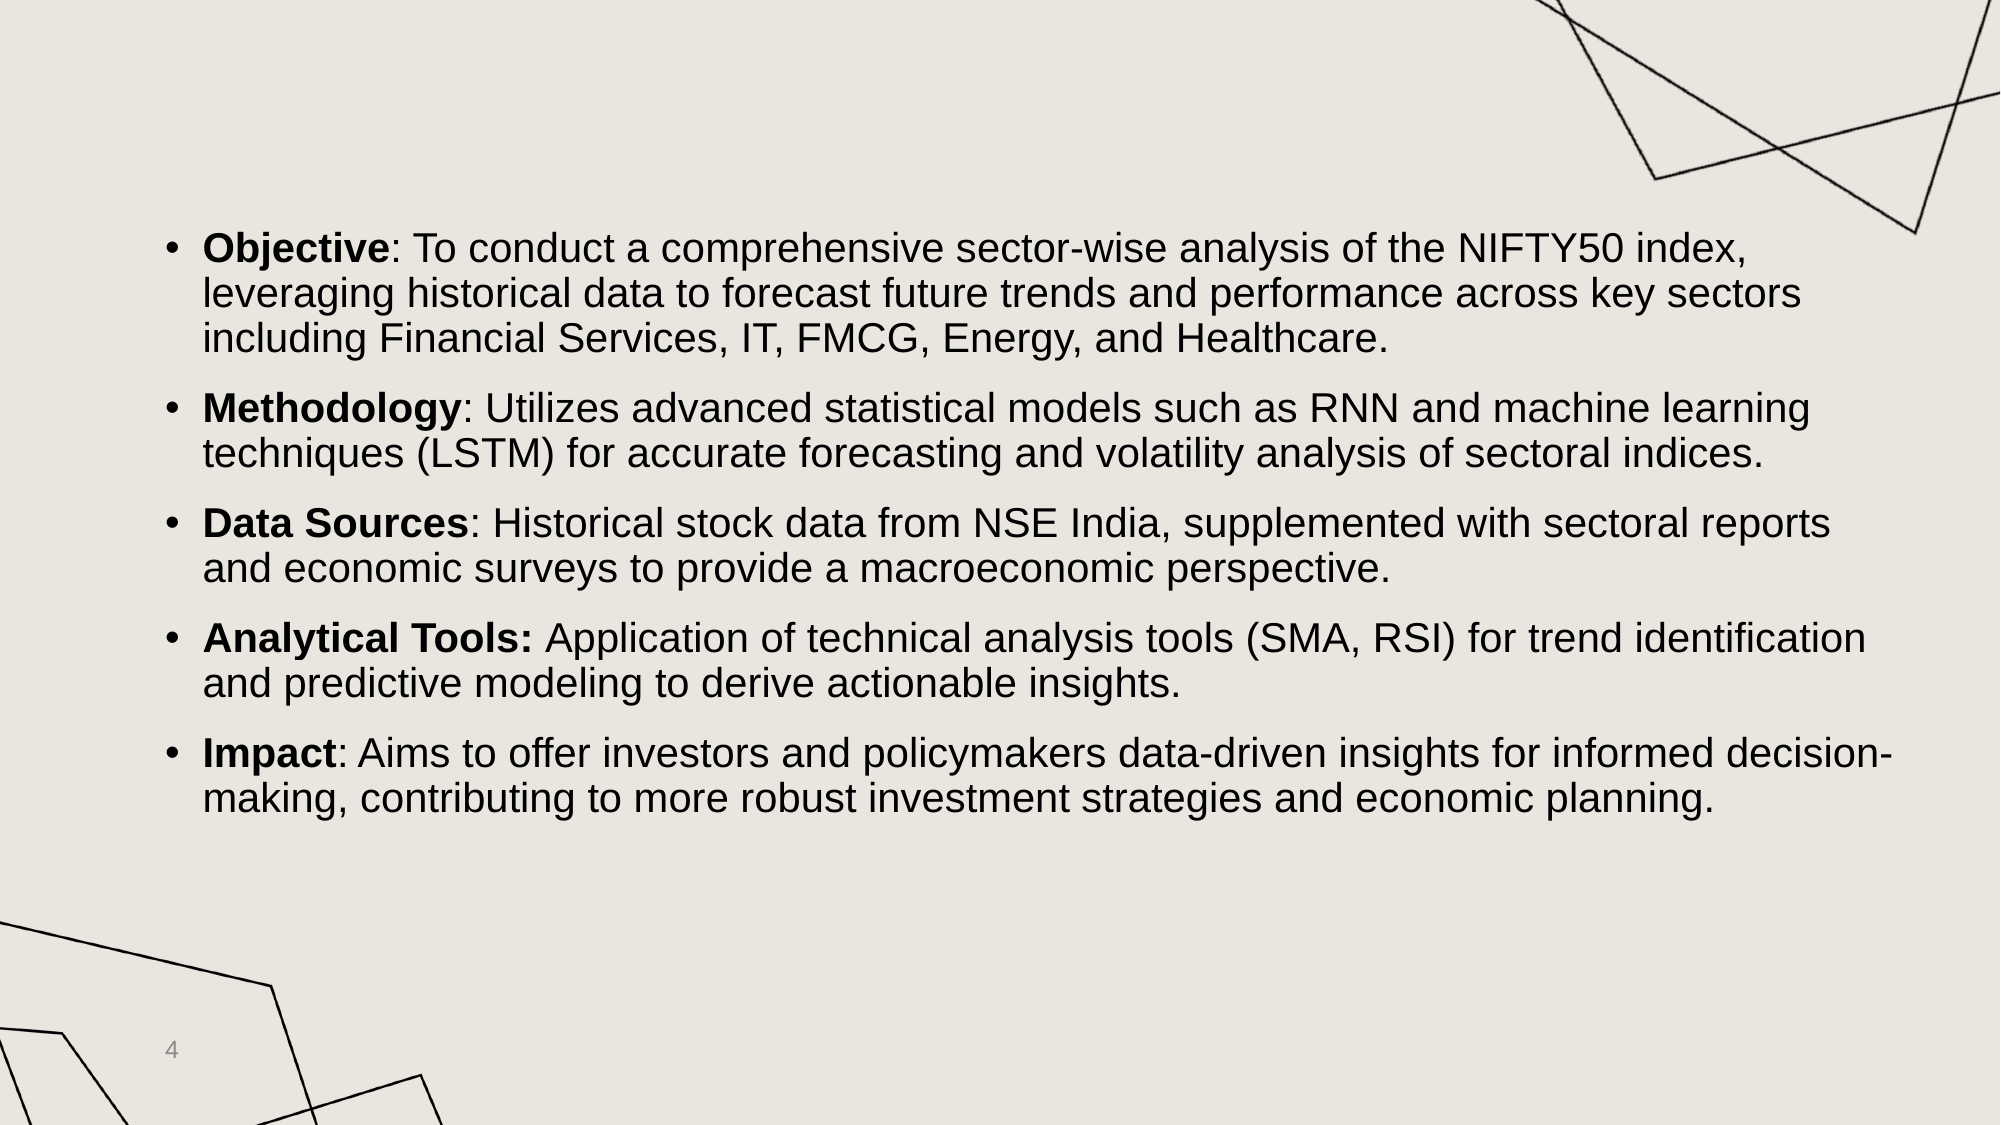

Objective: To conduct a comprehensive sector-wise analysis of the NIFTY50 index, leveraging historical data to forecast future trends and performance across key sectors including Financial Services, IT, FMCG, Energy, and Healthcare.
Methodology: Utilizes advanced statistical models such as RNN and machine learning techniques (LSTM) for accurate forecasting and volatility analysis of sectoral indices.
Data Sources: Historical stock data from NSE India, supplemented with sectoral reports and economic surveys to provide a macroeconomic perspective.
Analytical Tools: Application of technical analysis tools (SMA, RSI) for trend identification and predictive modeling to derive actionable insights.
Impact: Aims to offer investors and policymakers data-driven insights for informed decision-making, contributing to more robust investment strategies and economic planning.
4